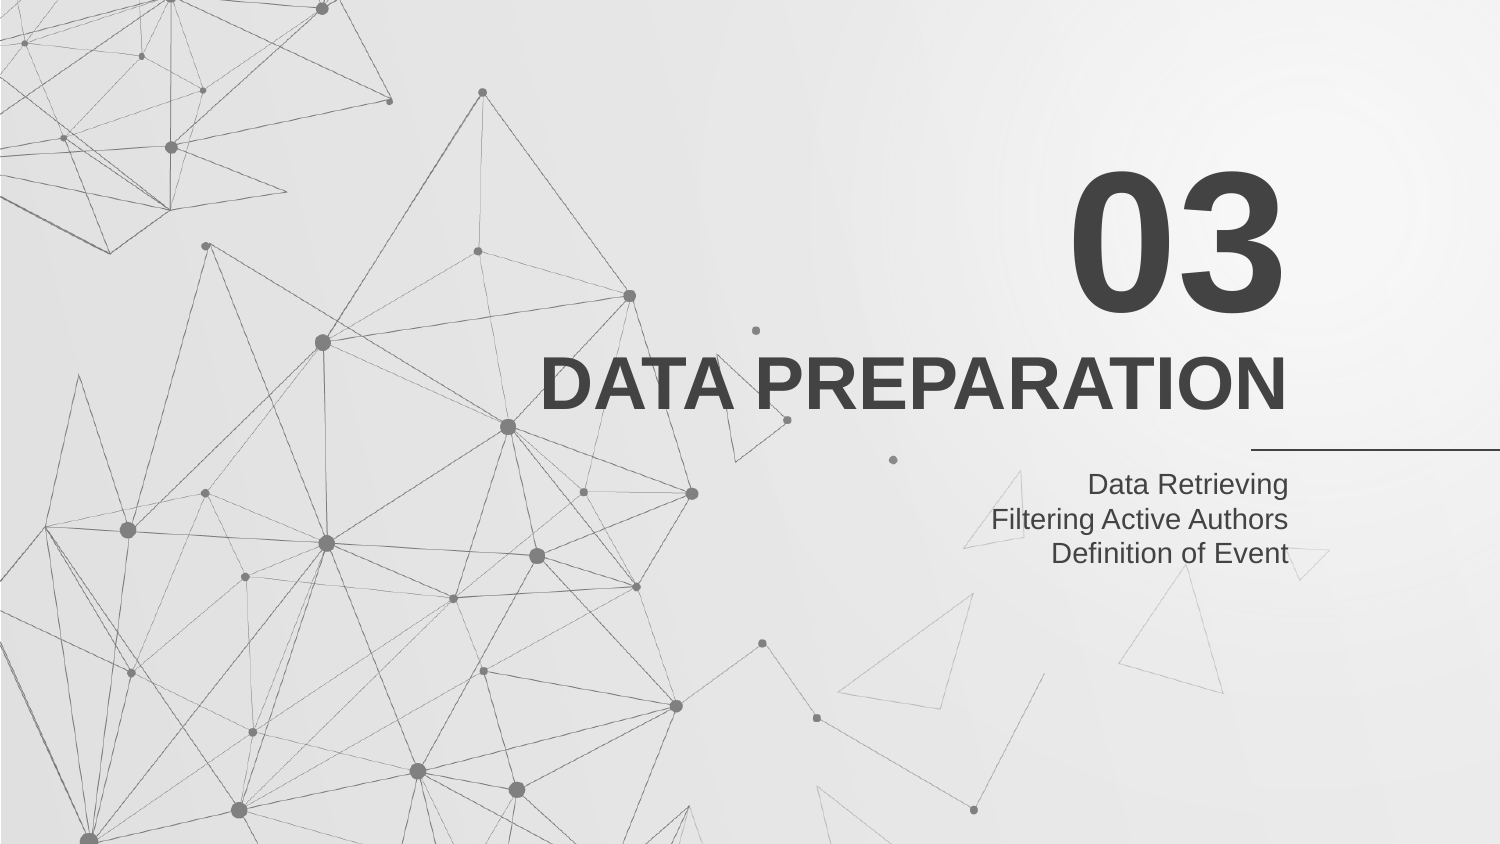

03
# DATA PREPARATION
Data Retrieving
Filtering Active Authors
Definition of Event